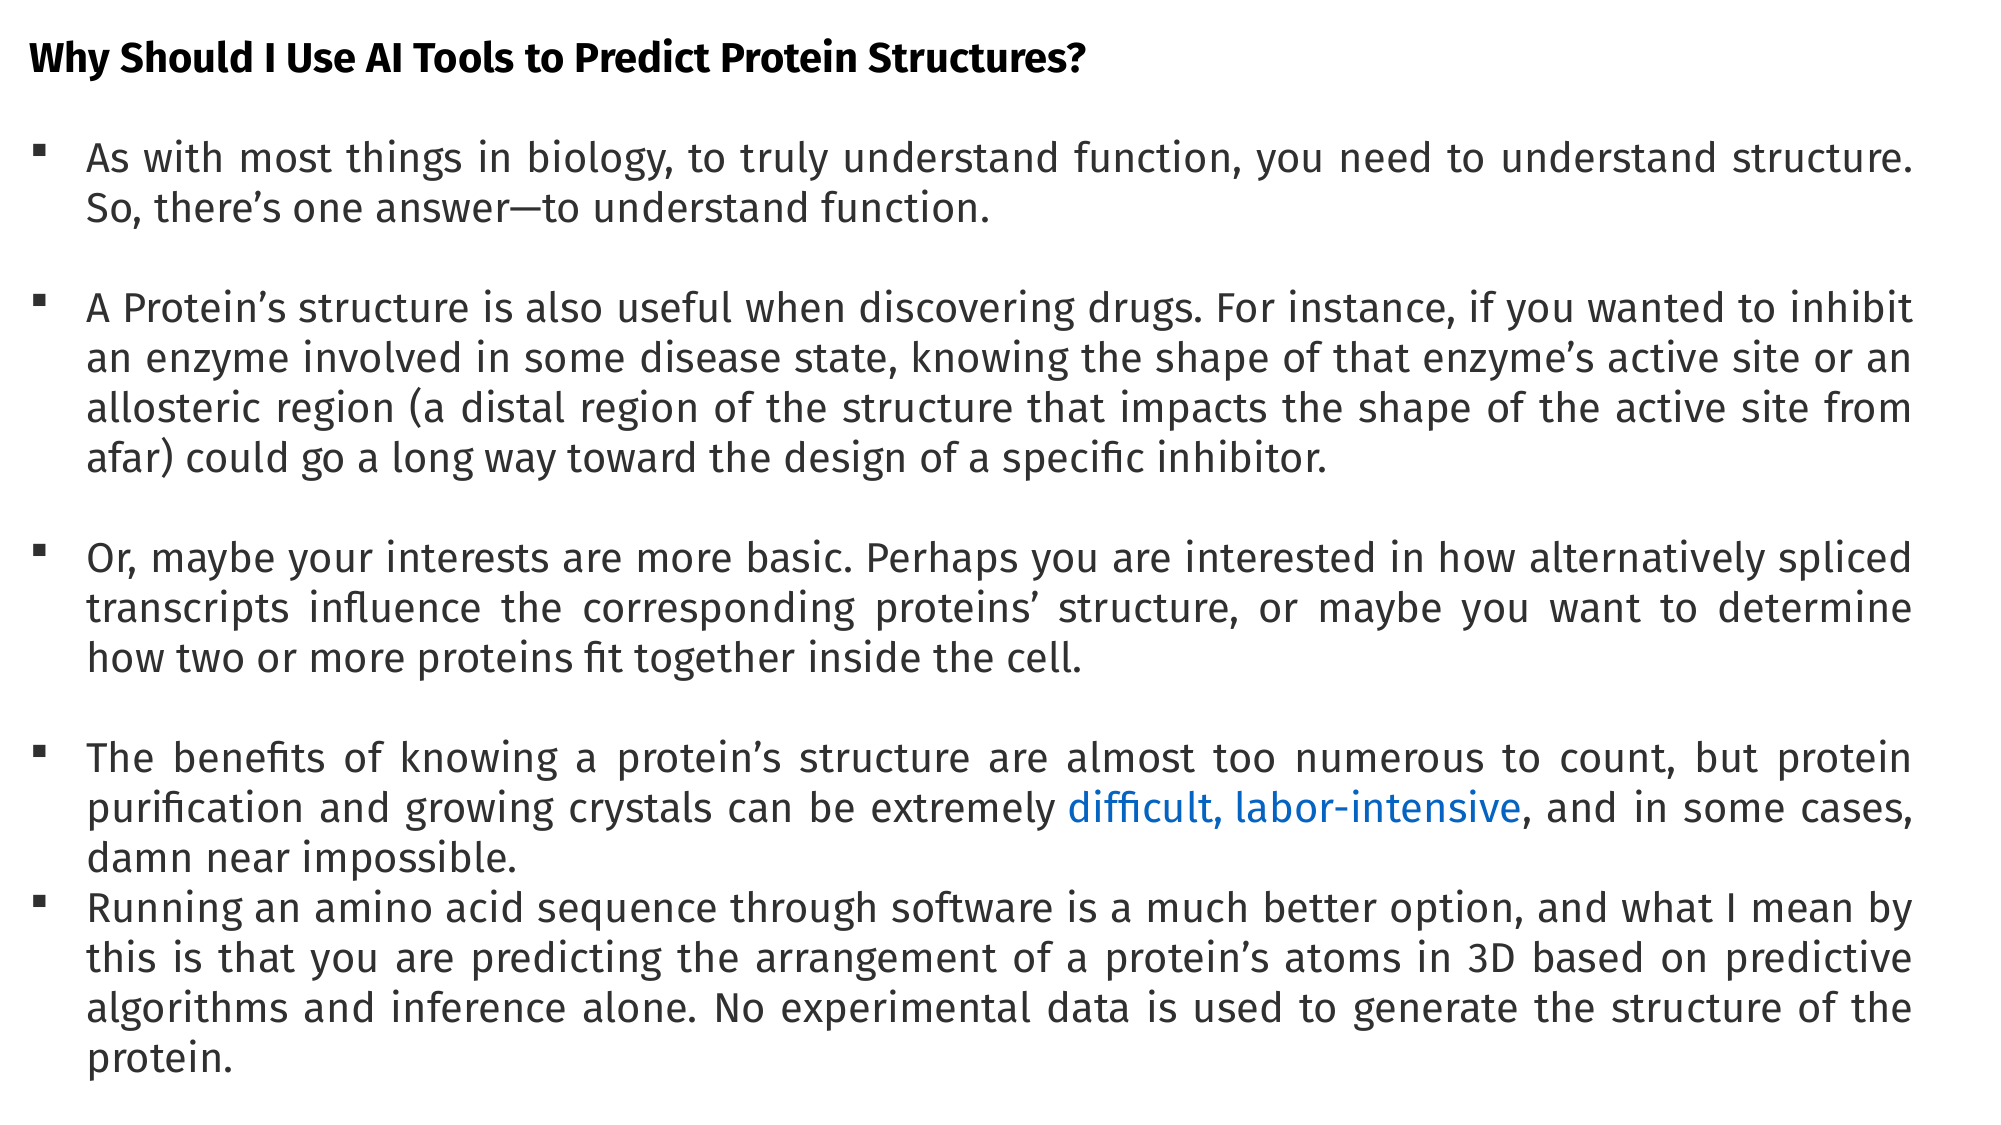

Why Should I Use AI Tools to Predict Protein Structures?

As with most things in biology, to truly understand function, you need to understand structure. So, there’s one answer—to understand function.

A Protein’s structure is also useful when discovering drugs. For instance, if you wanted to inhibit an enzyme involved in some disease state, knowing the shape of that enzyme’s active site or an allosteric region (a distal region of the structure that impacts the shape of the active site from afar) could go a long way toward the design of a specific inhibitor.

Or, maybe your interests are more basic. Perhaps you are interested in how alternatively spliced transcripts influence the corresponding proteins’ structure, or maybe you want to determine how two or more proteins fit together inside the cell.

The benefits of knowing a protein’s structure are almost too numerous to count, but protein purification and growing crystals can be extremely difficult, labor-intensive, and in some cases, damn near impossible.
Running an amino acid sequence through software is a much better option, and what I mean by this is that you are predicting the arrangement of a protein’s atoms in 3D based on predictive algorithms and inference alone. No experimental data is used to generate the structure of the protein.